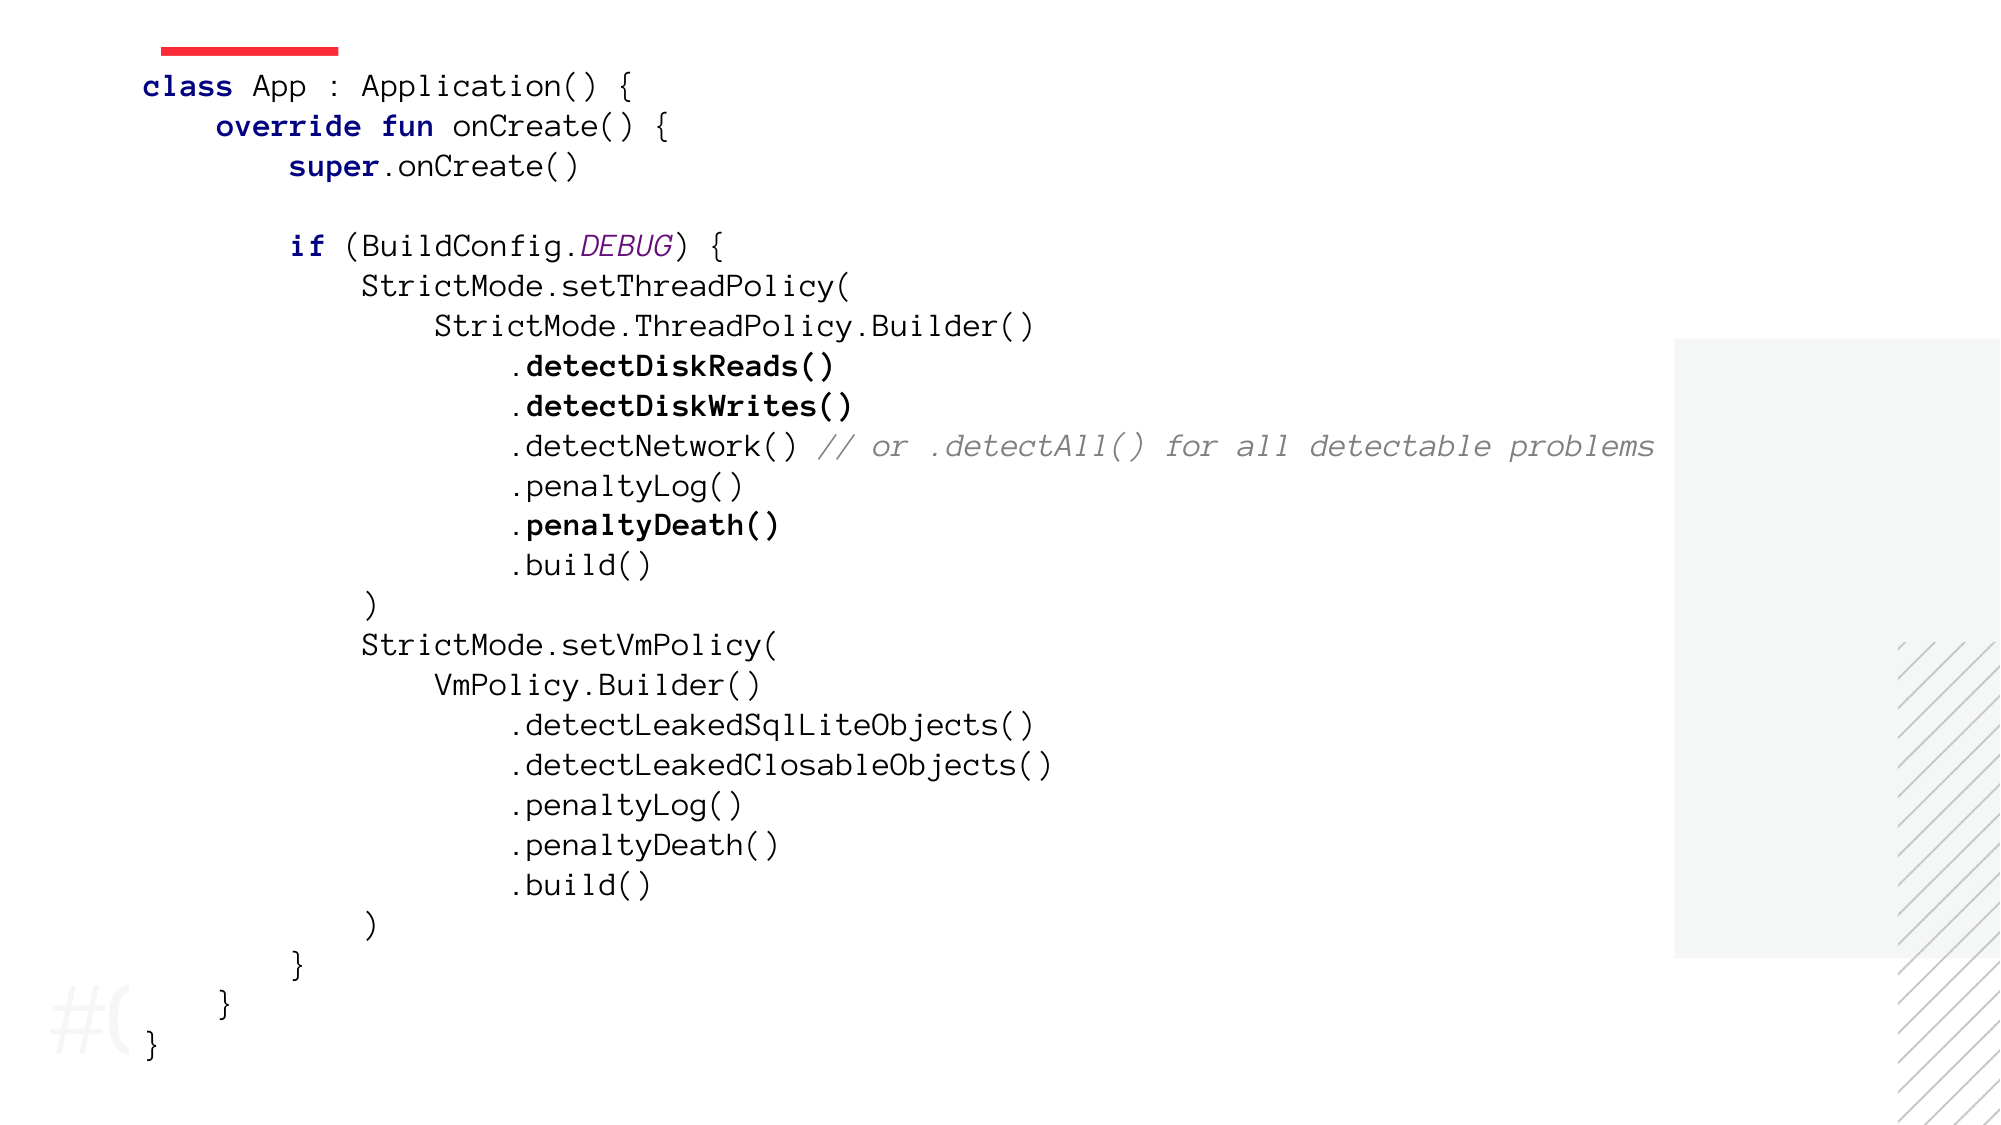

class App : Application() {
    override fun onCreate() {
        super.onCreate()
        if (BuildConfig.DEBUG) {
            StrictMode.setThreadPolicy(
                StrictMode.ThreadPolicy.Builder()
                    .detectDiskReads()
                    .detectDiskWrites()
                    .detectNetwork() // or .detectAll() for all detectable problems
                    .penaltyLog()
                    .penaltyDeath()
                    .build()
            )
            StrictMode.setVmPolicy(
                VmPolicy.Builder()
                    .detectLeakedSqlLiteObjects()
                    .detectLeakedClosableObjects()
                    .penaltyLog()
                    .penaltyDeath()
                    .build()
            )
        }
    }
}
#020